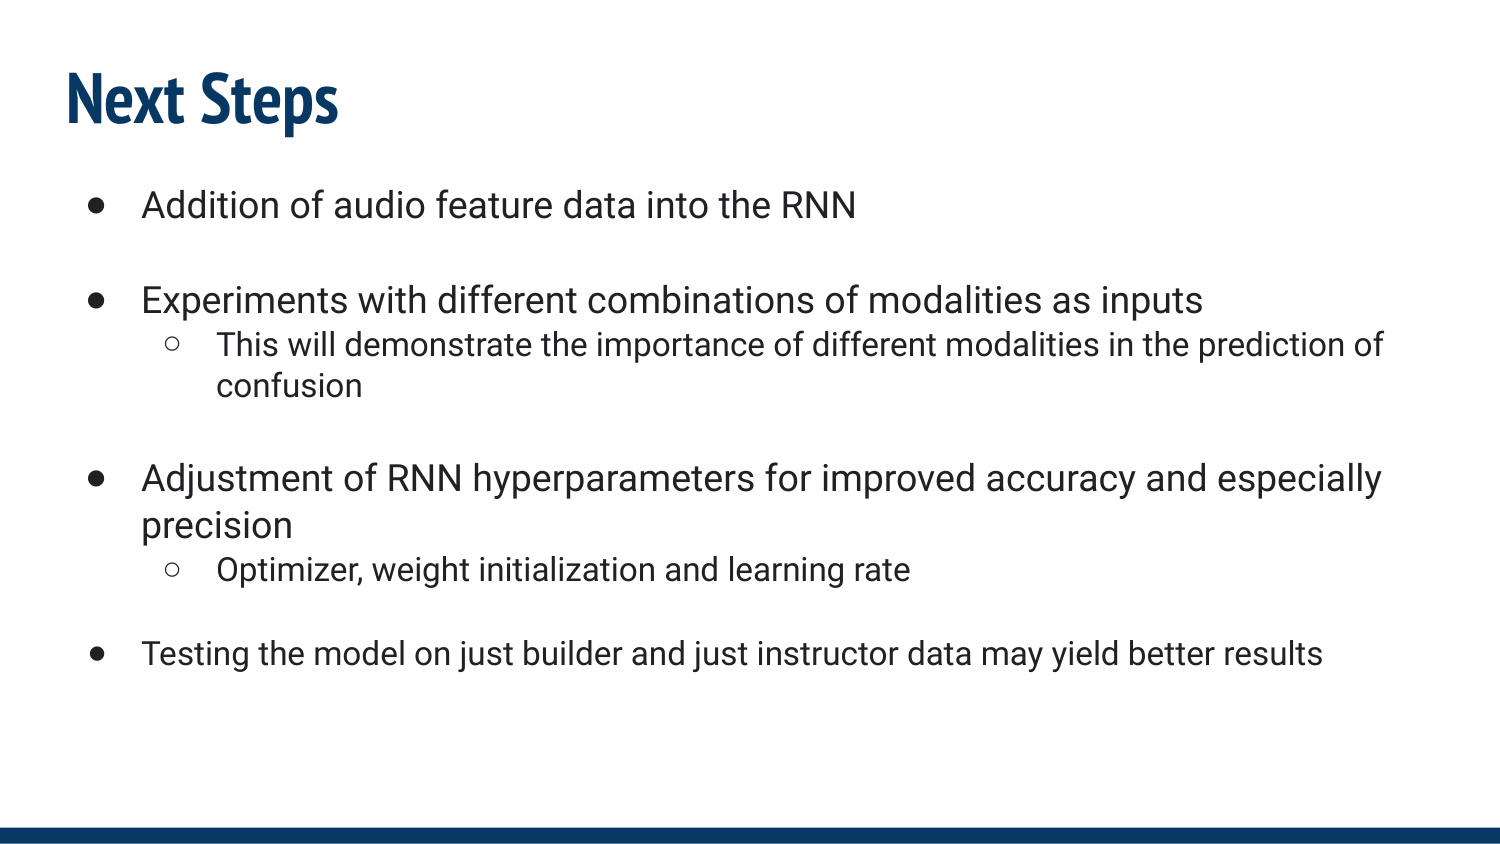

# Next Steps
Addition of audio feature data into the RNN

Experiments with different combinations of modalities as inputs
This will demonstrate the importance of different modalities in the prediction of confusion

Adjustment of RNN hyperparameters for improved accuracy and especially precision
Optimizer, weight initialization and learning rate

Testing the model on just builder and just instructor data may yield better results